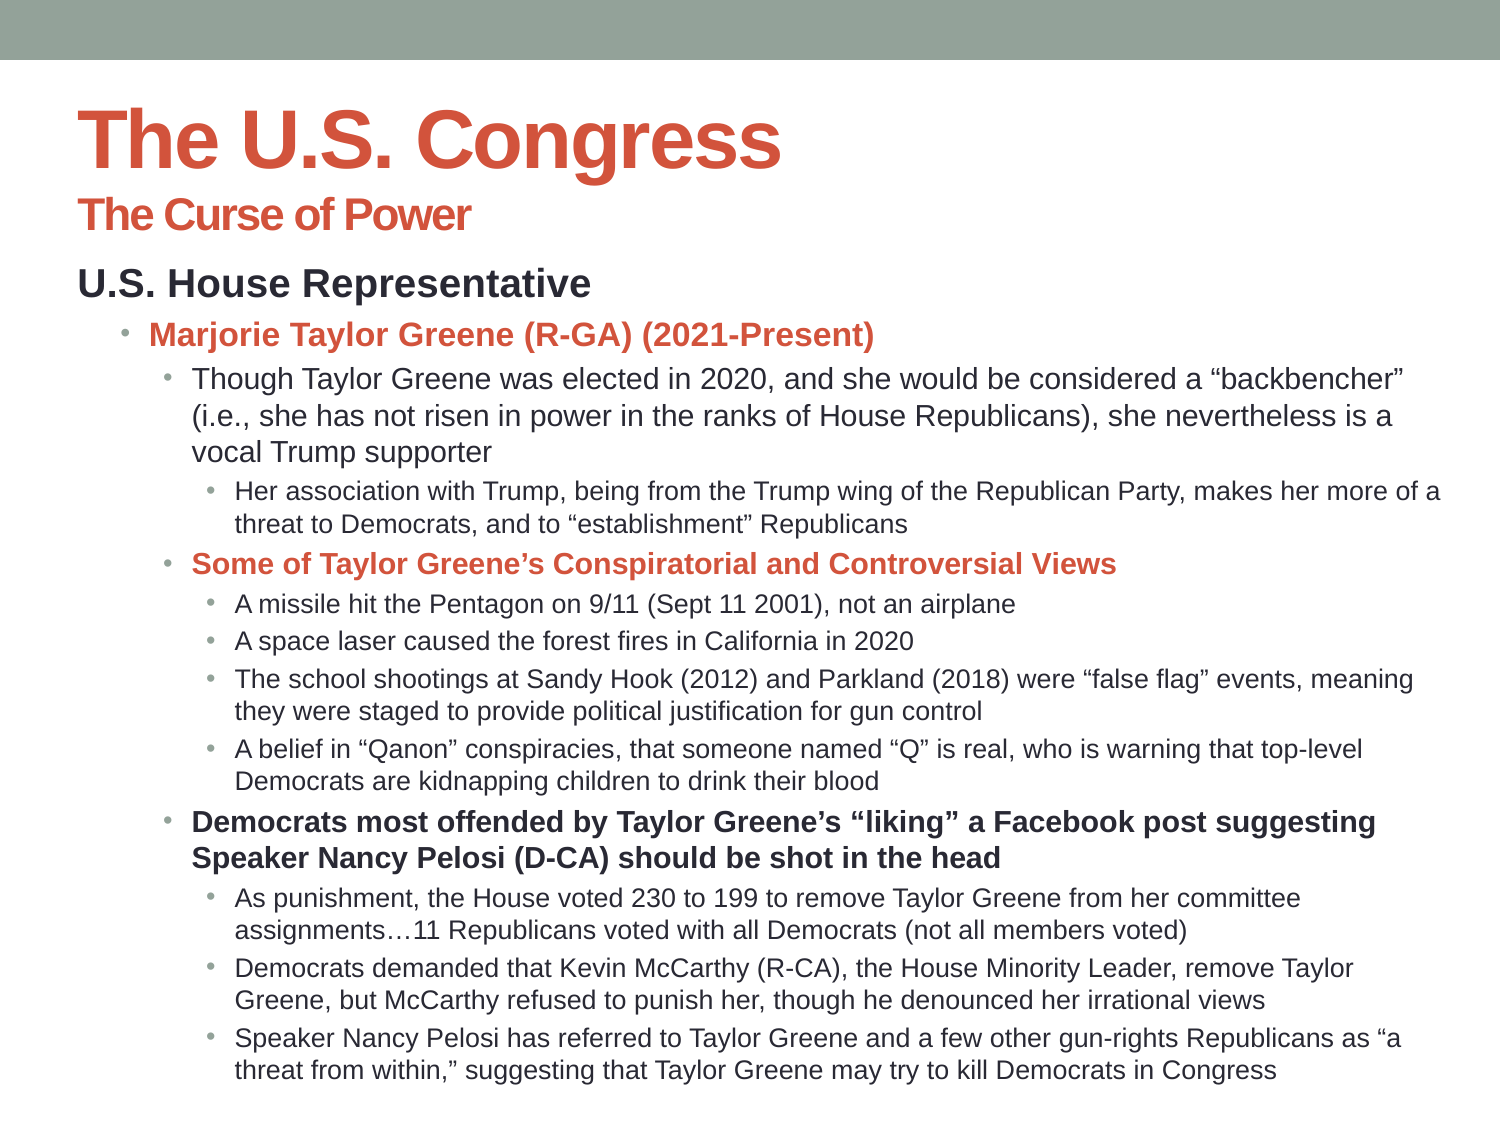

# The U.S. Congress The Curse of Power
U.S. House Representative
Marjorie Taylor Greene (R-GA) (2021-Present)
Though Taylor Greene was elected in 2020, and she would be considered a “backbencher” (i.e., she has not risen in power in the ranks of House Republicans), she nevertheless is a vocal Trump supporter
Her association with Trump, being from the Trump wing of the Republican Party, makes her more of a threat to Democrats, and to “establishment” Republicans
Some of Taylor Greene’s Conspiratorial and Controversial Views
A missile hit the Pentagon on 9/11 (Sept 11 2001), not an airplane
A space laser caused the forest fires in California in 2020
The school shootings at Sandy Hook (2012) and Parkland (2018) were “false flag” events, meaning they were staged to provide political justification for gun control
A belief in “Qanon” conspiracies, that someone named “Q” is real, who is warning that top-level Democrats are kidnapping children to drink their blood
Democrats most offended by Taylor Greene’s “liking” a Facebook post suggesting Speaker Nancy Pelosi (D-CA) should be shot in the head
As punishment, the House voted 230 to 199 to remove Taylor Greene from her committee assignments…11 Republicans voted with all Democrats (not all members voted)
Democrats demanded that Kevin McCarthy (R-CA), the House Minority Leader, remove Taylor Greene, but McCarthy refused to punish her, though he denounced her irrational views
Speaker Nancy Pelosi has referred to Taylor Greene and a few other gun-rights Republicans as “a threat from within,” suggesting that Taylor Greene may try to kill Democrats in Congress